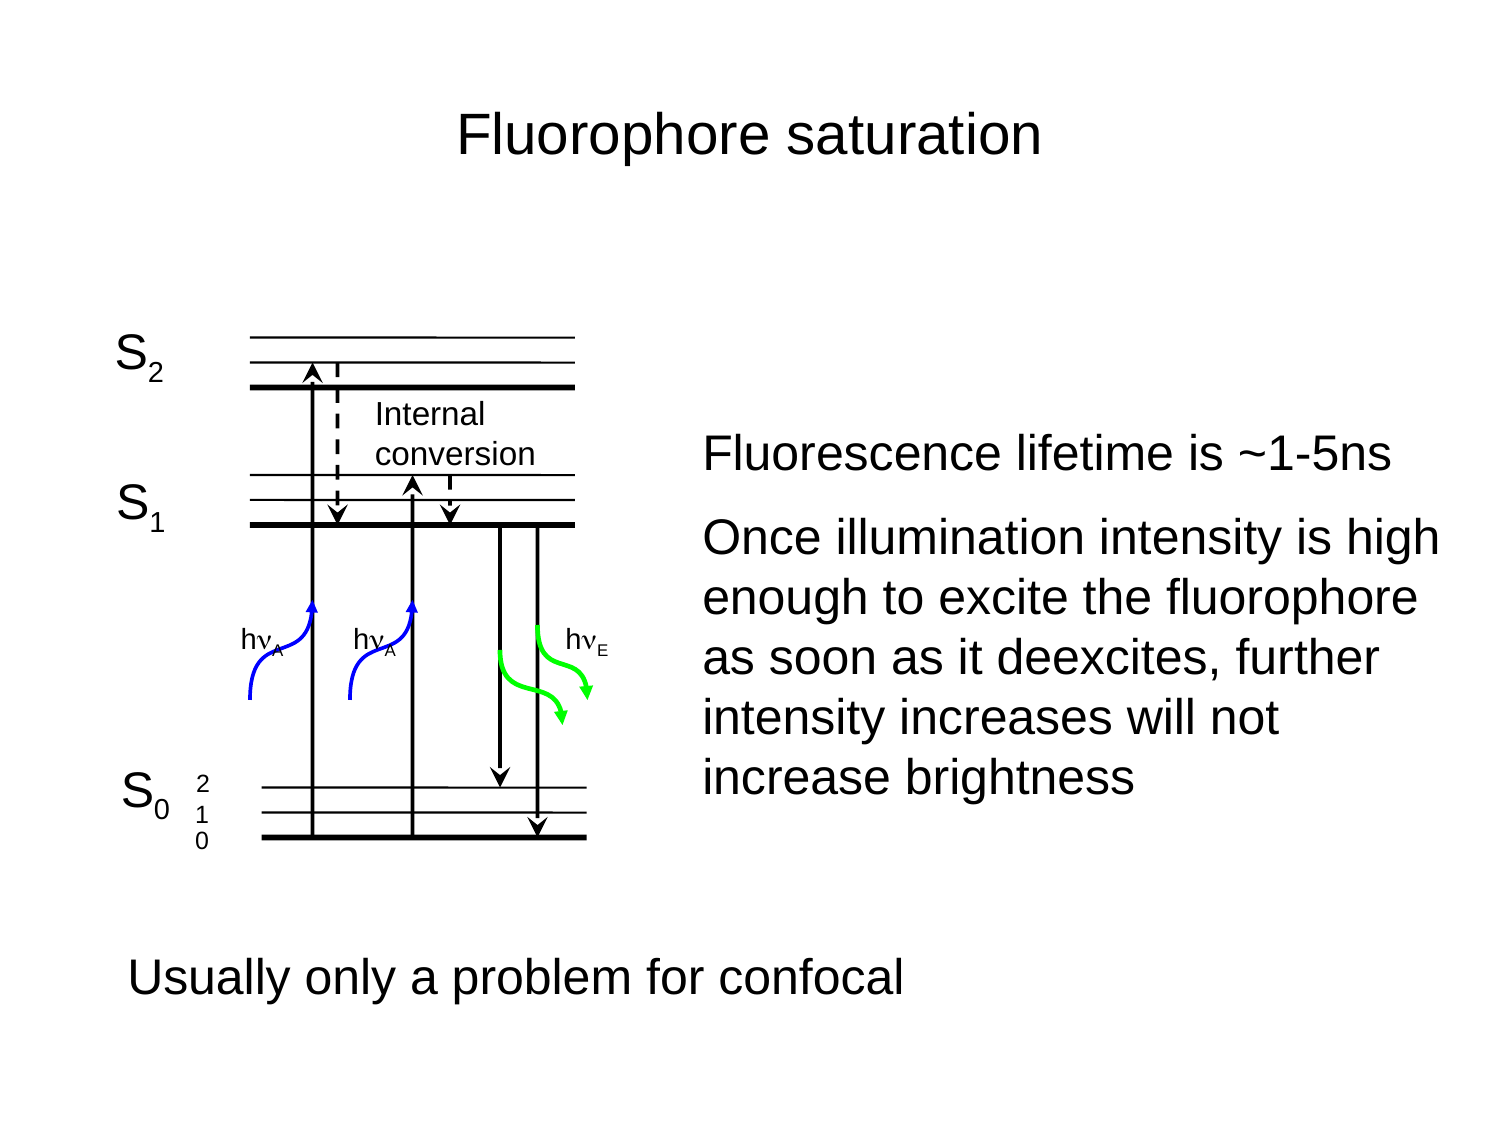

# Fluorophore saturation
S2

hνA
hνA

Internal
conversion

Fluorescence lifetime is ~1-5ns
Once illumination intensity is high enough to excite the fluorophore as soon as it deexcites, further intensity increases will not increase brightness
S1

hνE
S0
2

1
0
Usually only a problem for confocal